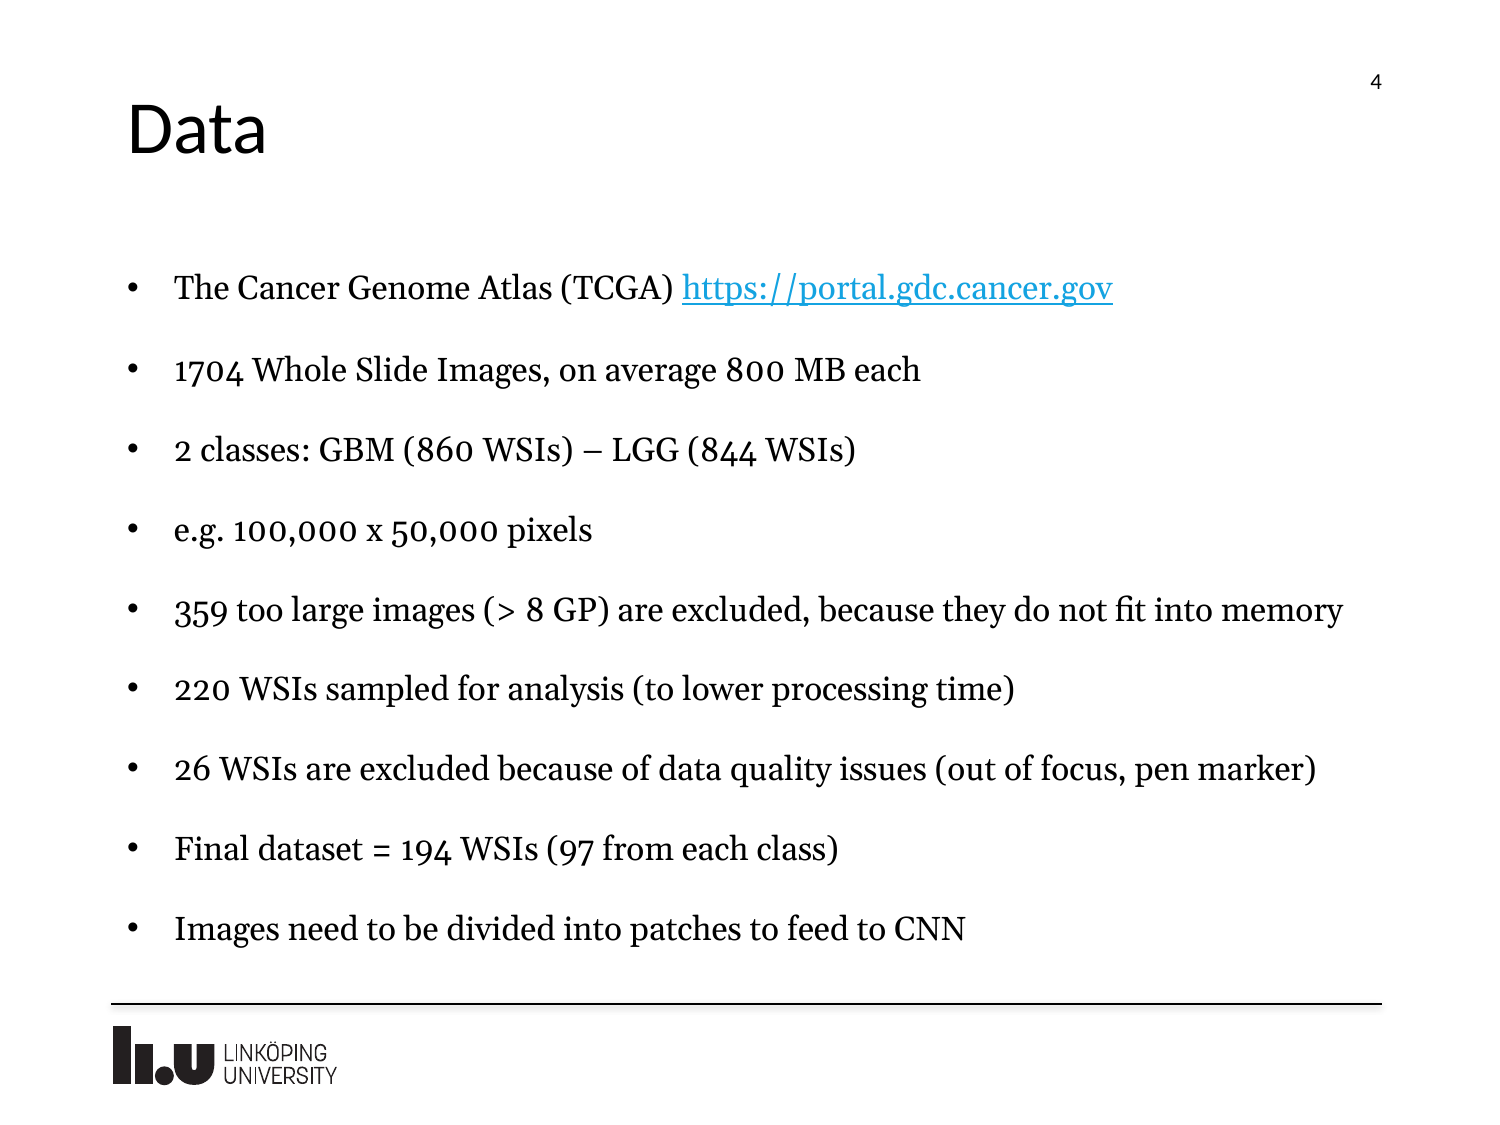

4
# Data
The Cancer Genome Atlas (TCGA) https://portal.gdc.cancer.gov
1704 Whole Slide Images, on average 800 MB each
2 classes: GBM (860 WSIs) – LGG (844 WSIs)
e.g. 100,000 x 50,000 pixels
359 too large images (> 8 GP) are excluded, because they do not fit into memory
220 WSIs sampled for analysis (to lower processing time)
26 WSIs are excluded because of data quality issues (out of focus, pen marker)
Final dataset = 194 WSIs (97 from each class)
Images need to be divided into patches to feed to CNN